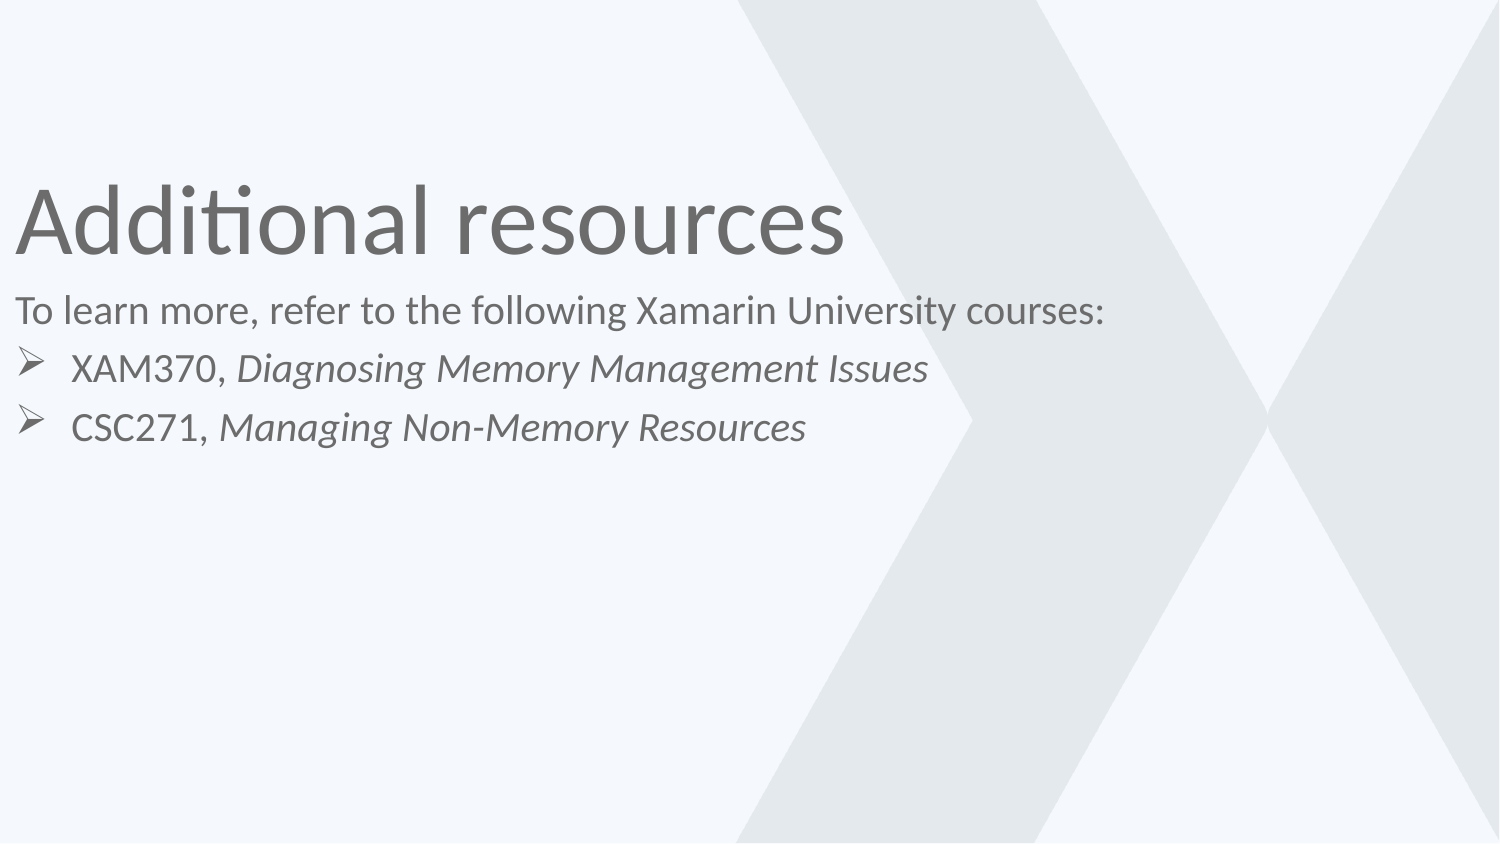

Additional resources
To learn more, refer to the following Xamarin University courses:
XAM370, Diagnosing Memory Management Issues
CSC271, Managing Non-Memory Resources